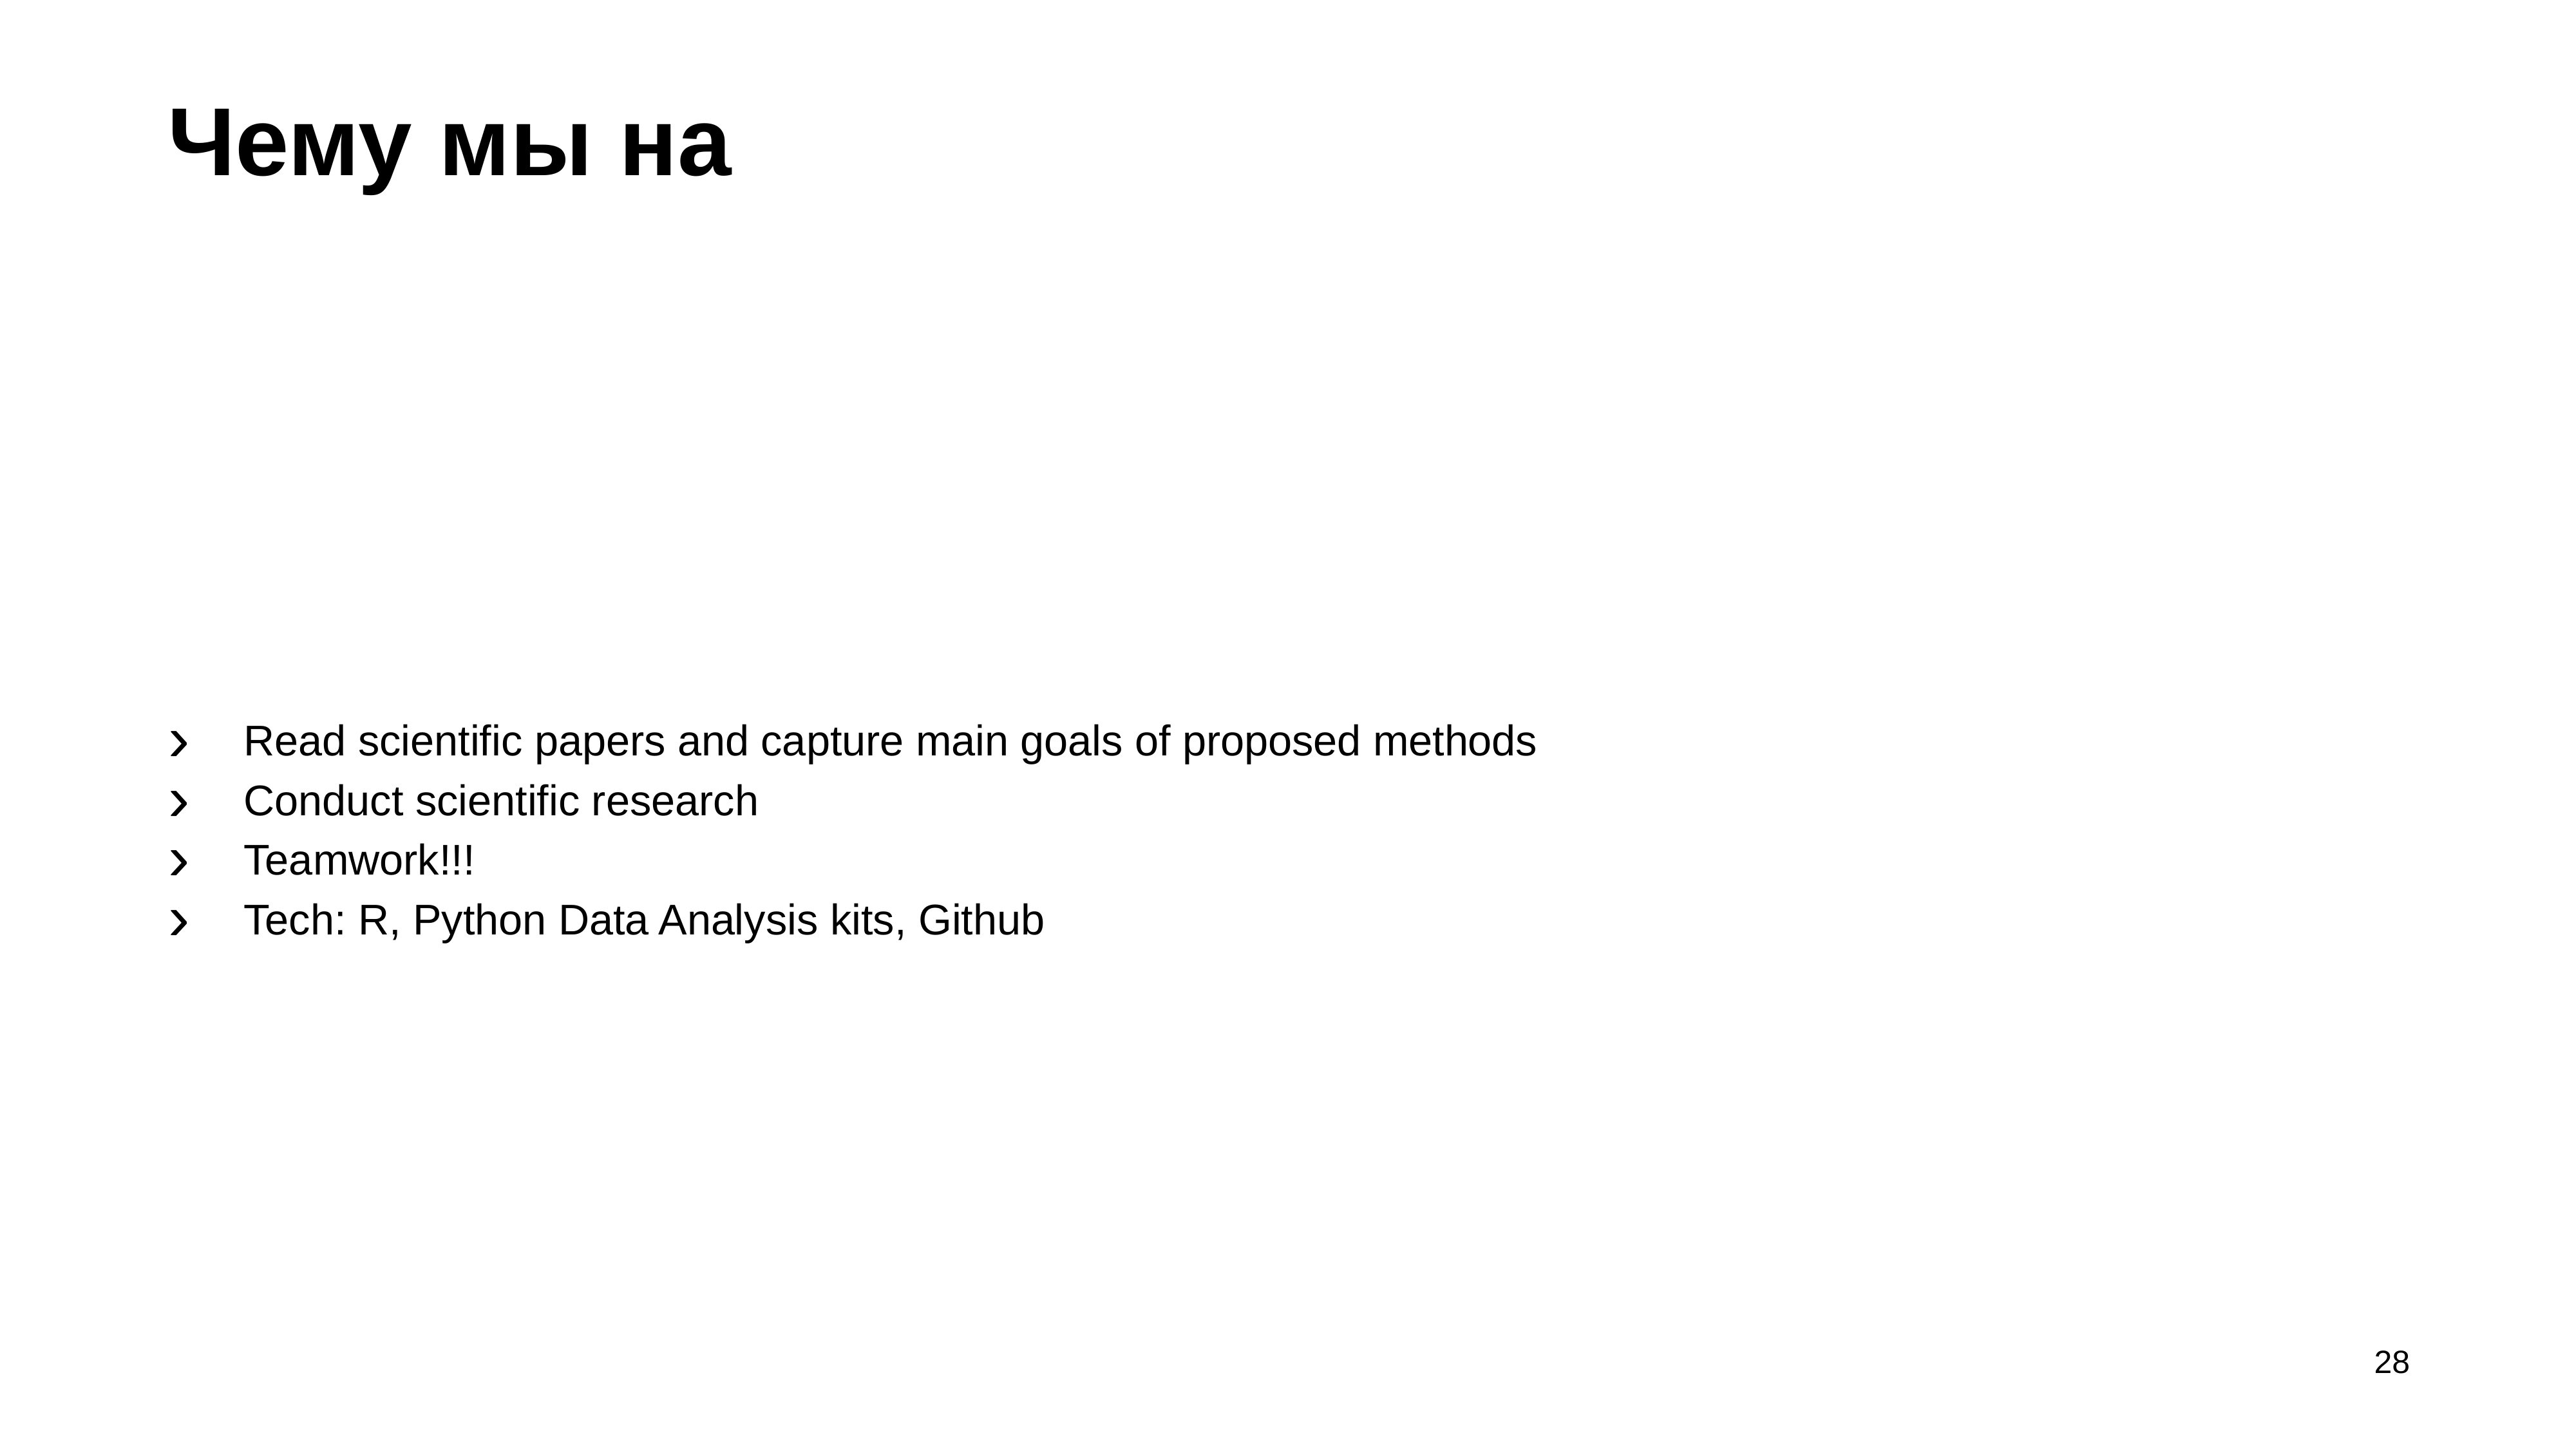

# Чему мы на
Read scientific papers and capture main goals of proposed methods
Conduct scientific research
Teamwork!!!
Tech: R, Python Data Analysis kits, Github
28